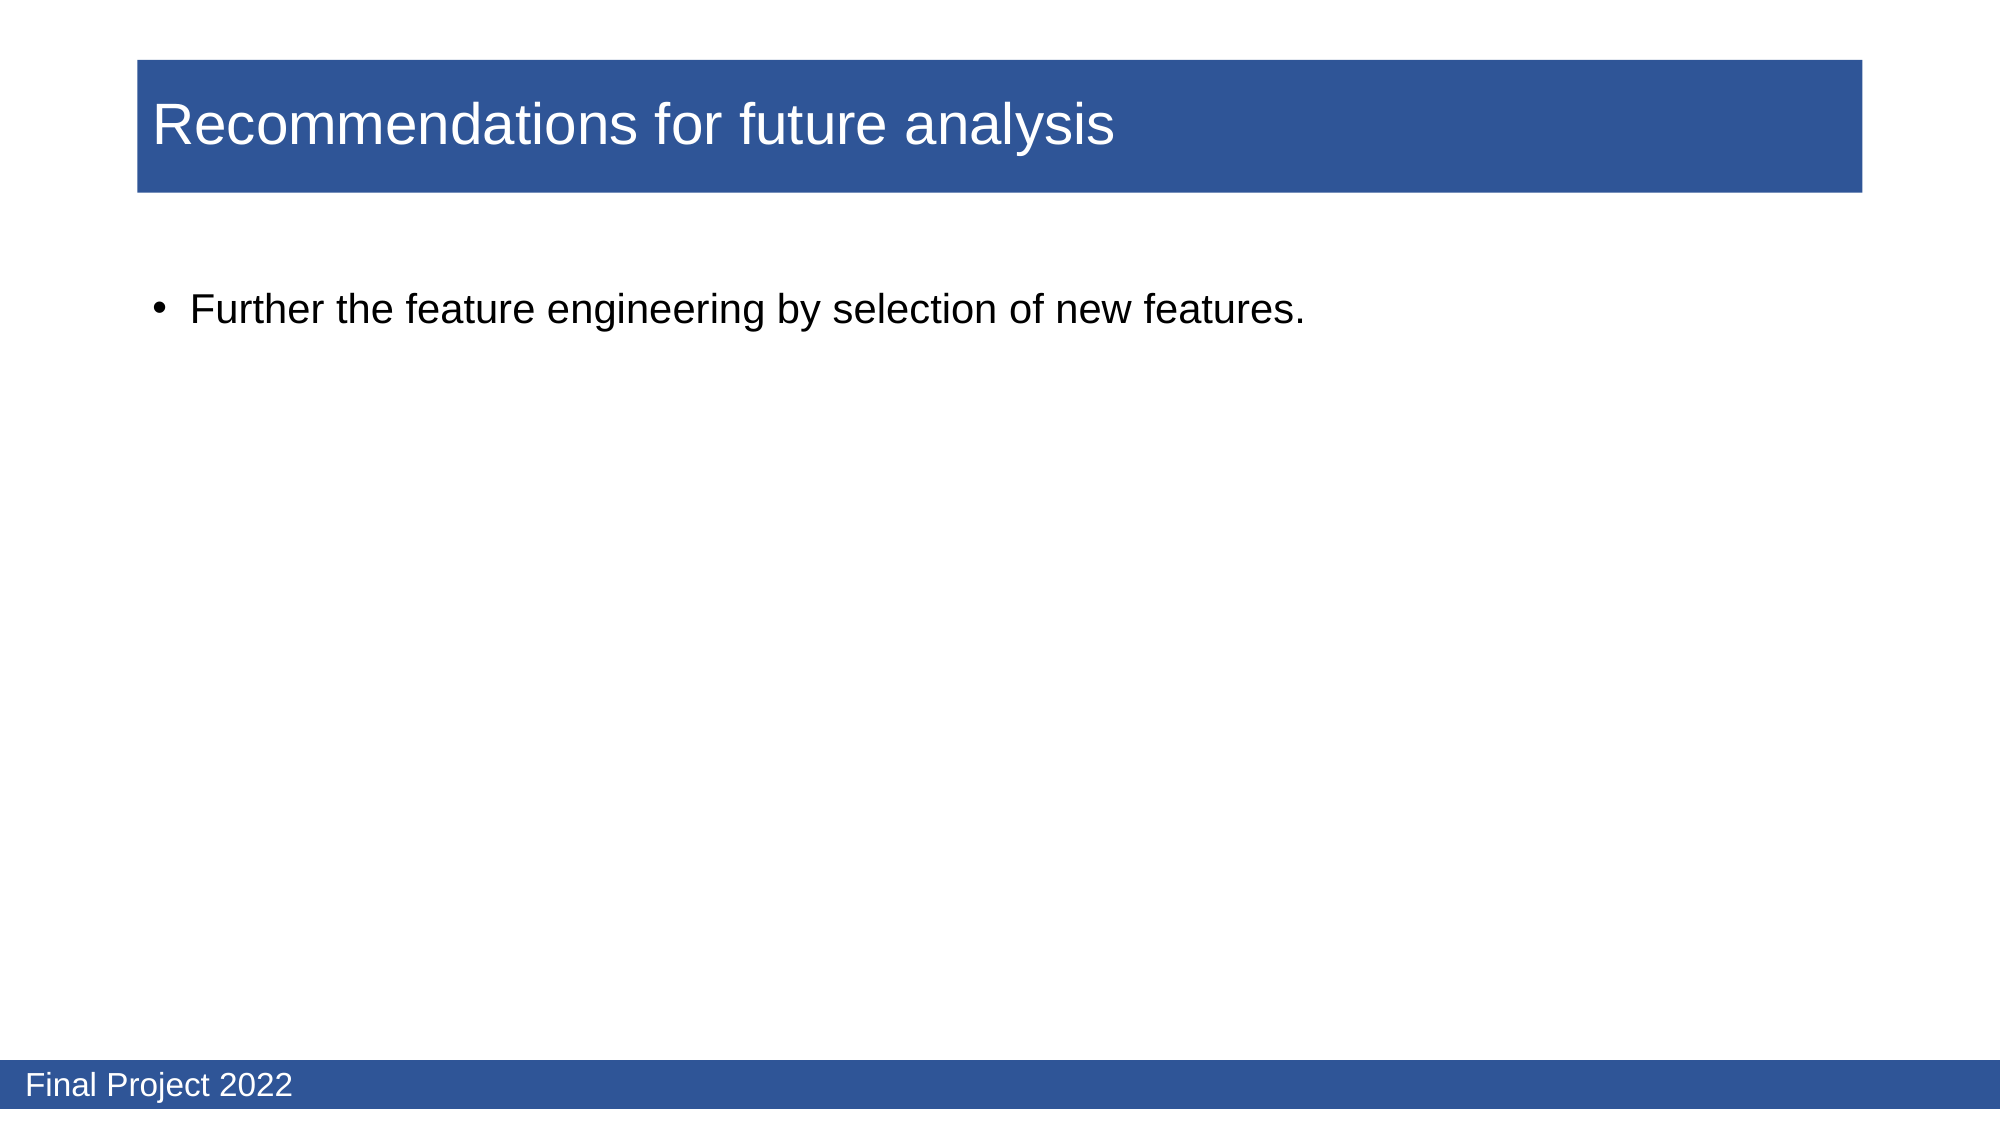

# Recommendations for future analysis

Further the feature engineering by selection of new features.

Final Project 2022